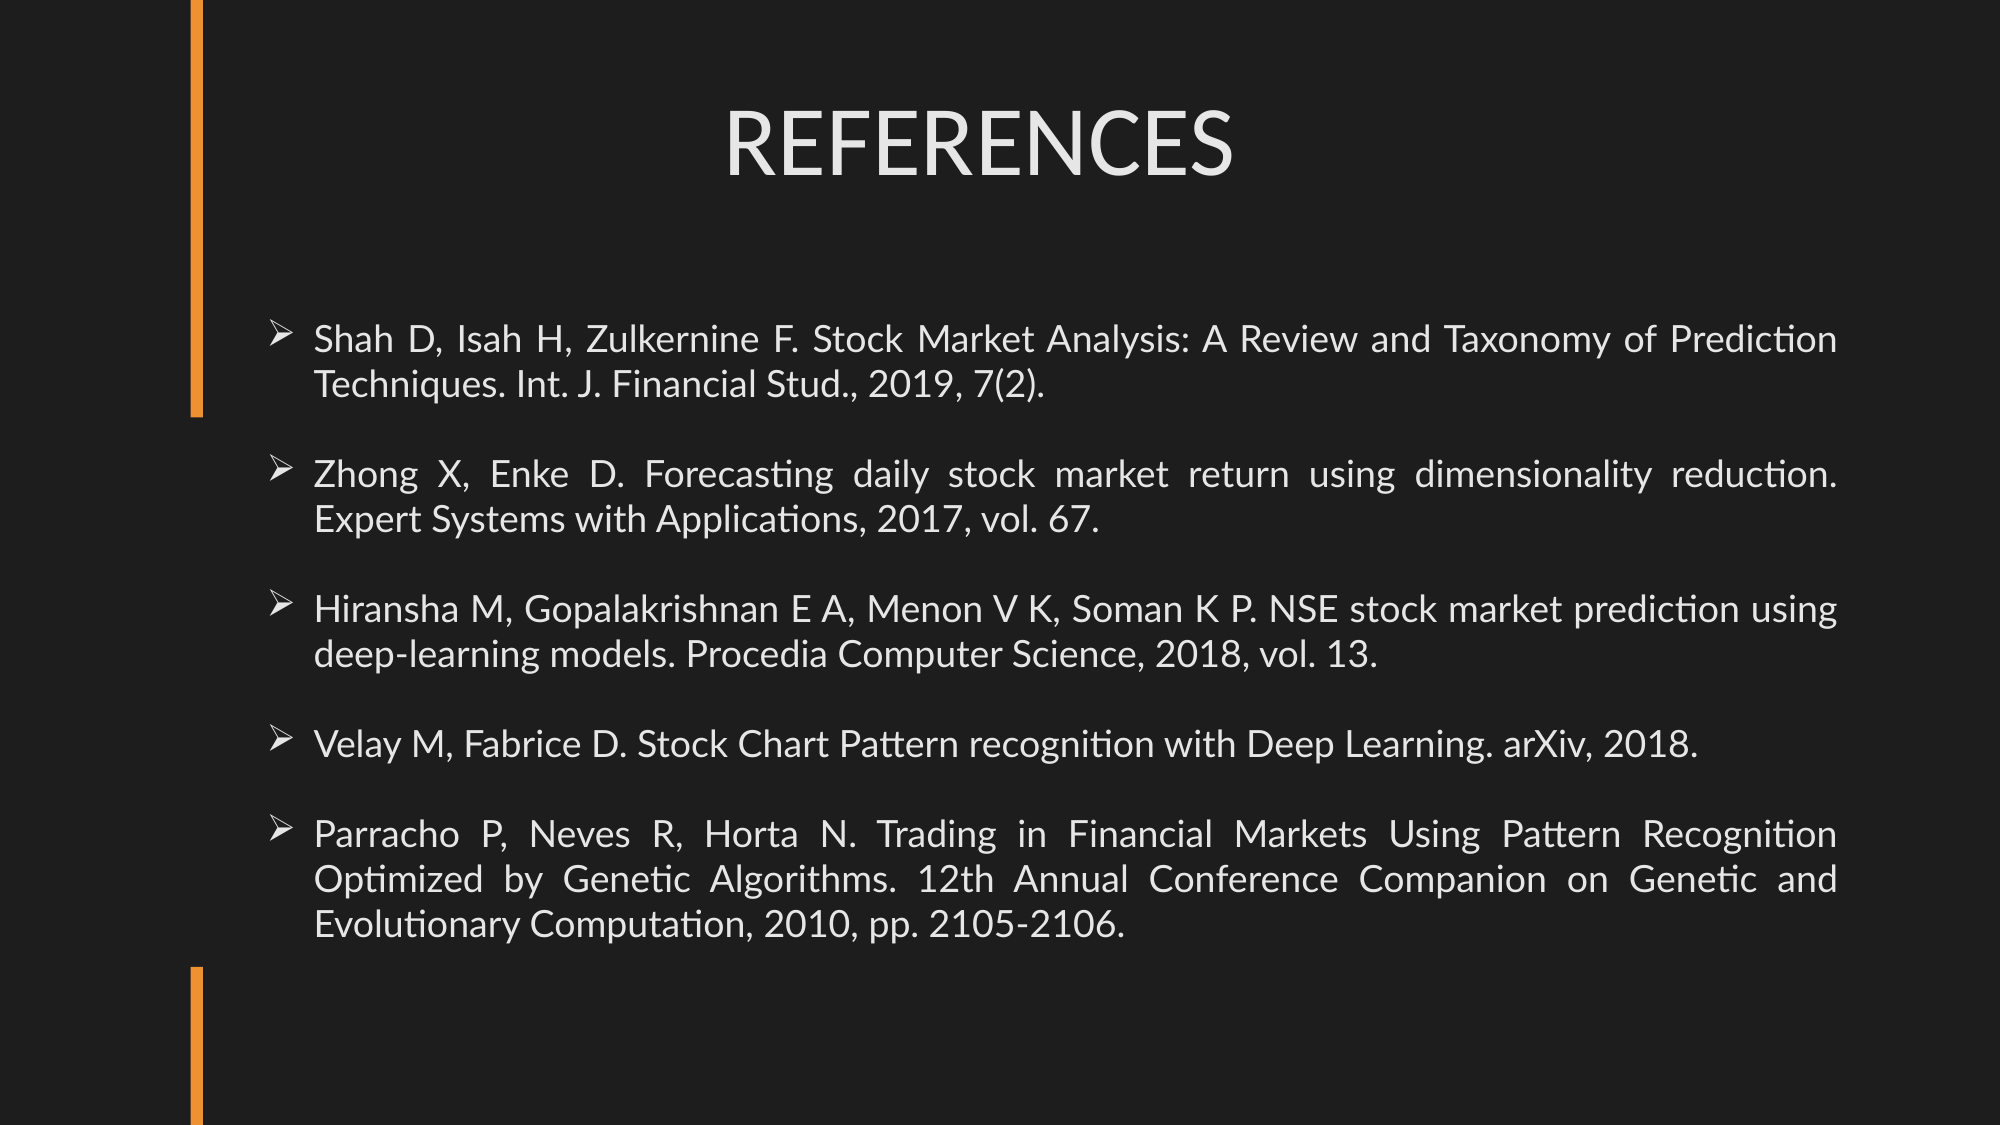

REFERENCES
Shah D, Isah H, Zulkernine F. Stock Market Analysis: A Review and Taxonomy of Prediction Techniques. Int. J. Financial Stud., 2019, 7(2).

Zhong X, Enke D. Forecasting daily stock market return using dimensionality reduction. Expert Systems with Applications, 2017, vol. 67.

Hiransha M, Gopalakrishnan E A, Menon V K, Soman K P. NSE stock market prediction using deep-learning models. Procedia Computer Science, 2018, vol. 13.

Velay M, Fabrice D. Stock Chart Pattern recognition with Deep Learning. arXiv, 2018.

Parracho P, Neves R, Horta N. Trading in Financial Markets Using Pattern Recognition Optimized by Genetic Algorithms. 12th Annual Conference Companion on Genetic and Evolutionary Computation, 2010, pp. 2105-2106.